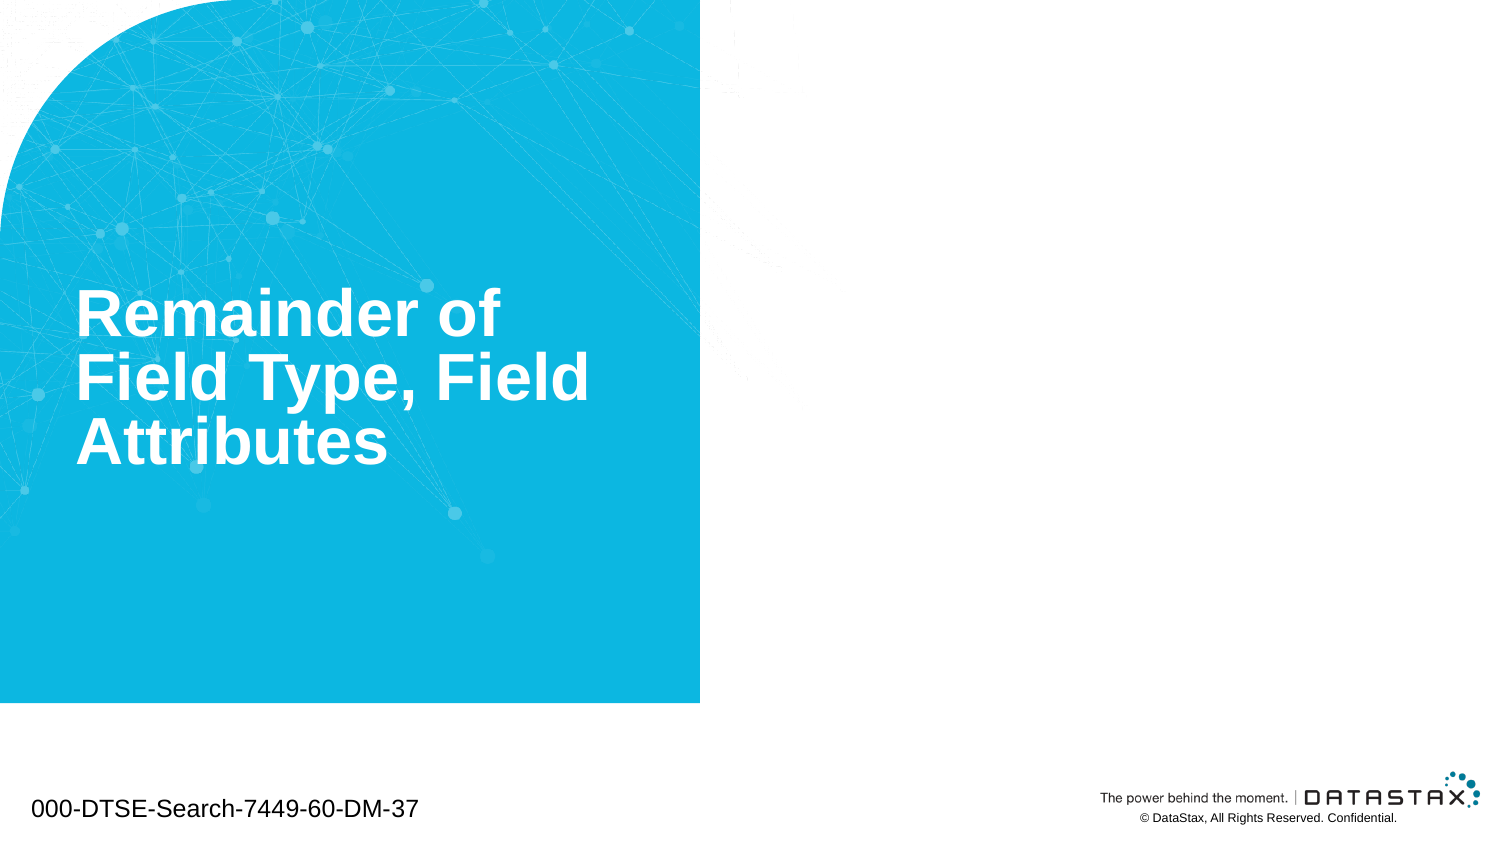

# Remainder of Field Type, Field Attributes
000-DTSE-Search-7449-60-DM-37
© DataStax, All Rights Reserved. Confidential.